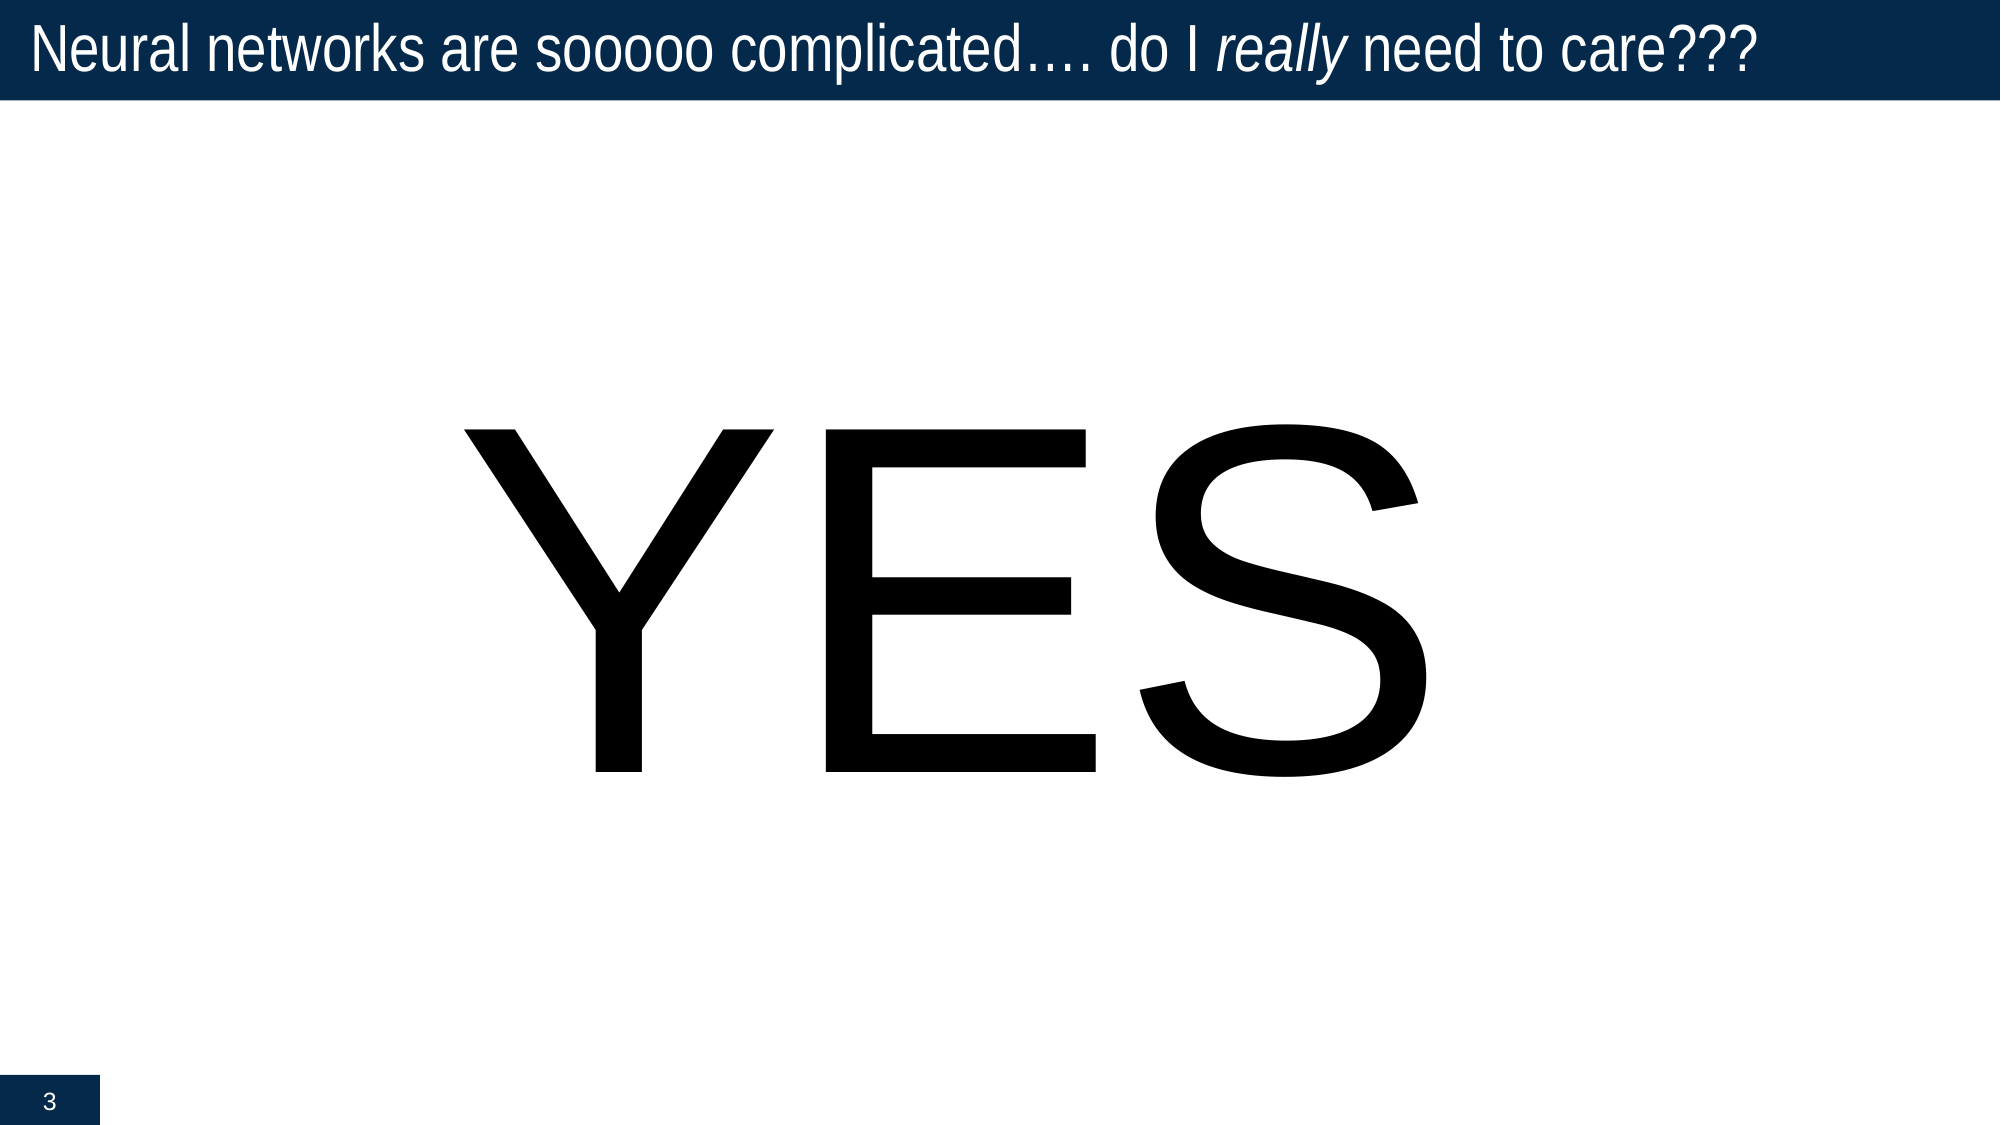

# Neural networks are sooooo complicated…. do I really need to care???
YES
3